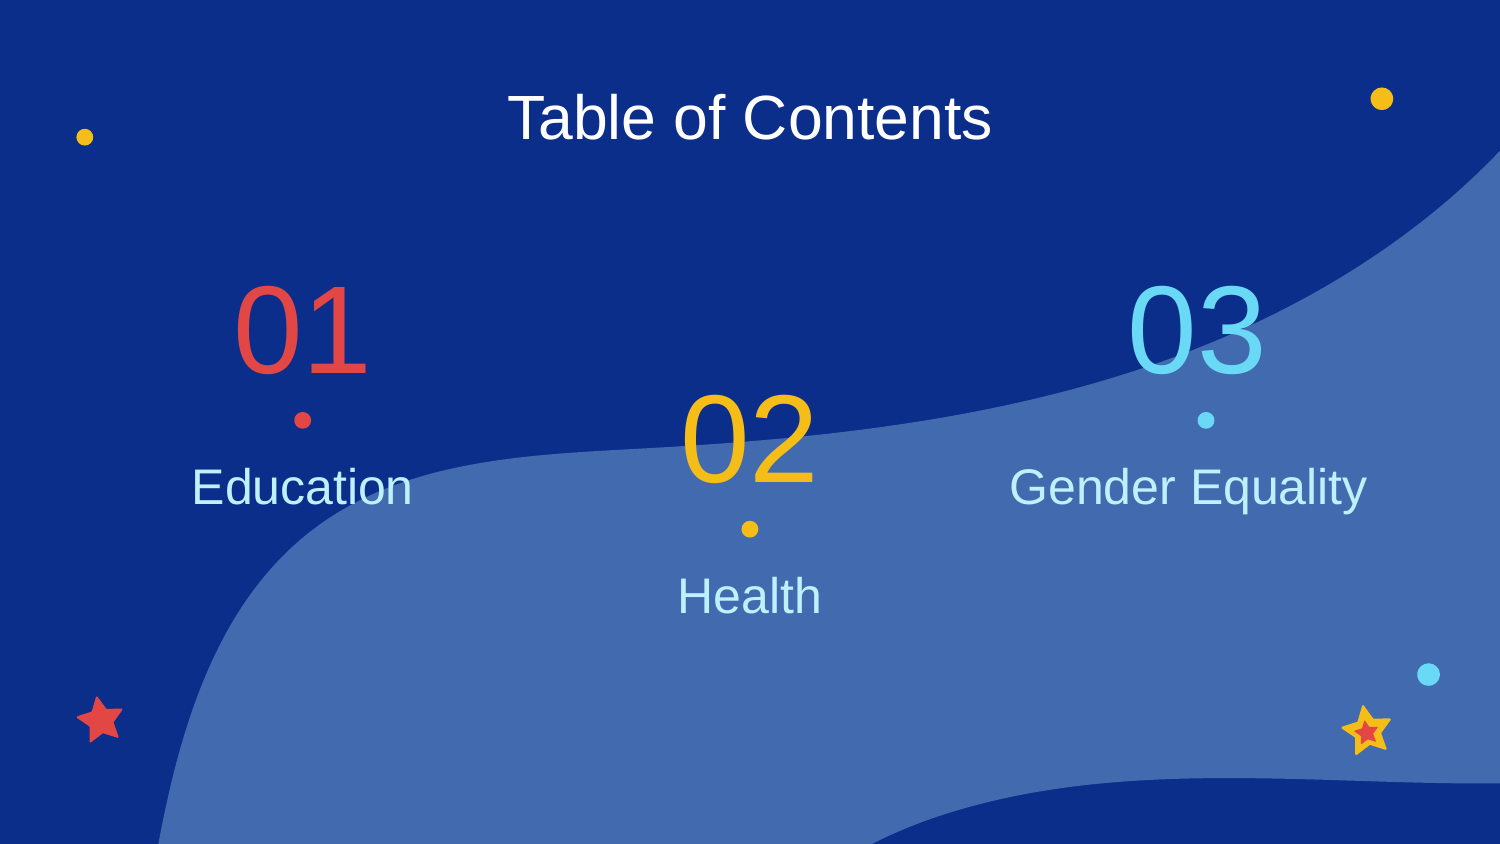

Table of Contents

01
03
02

# Education
Gender Equality

Health